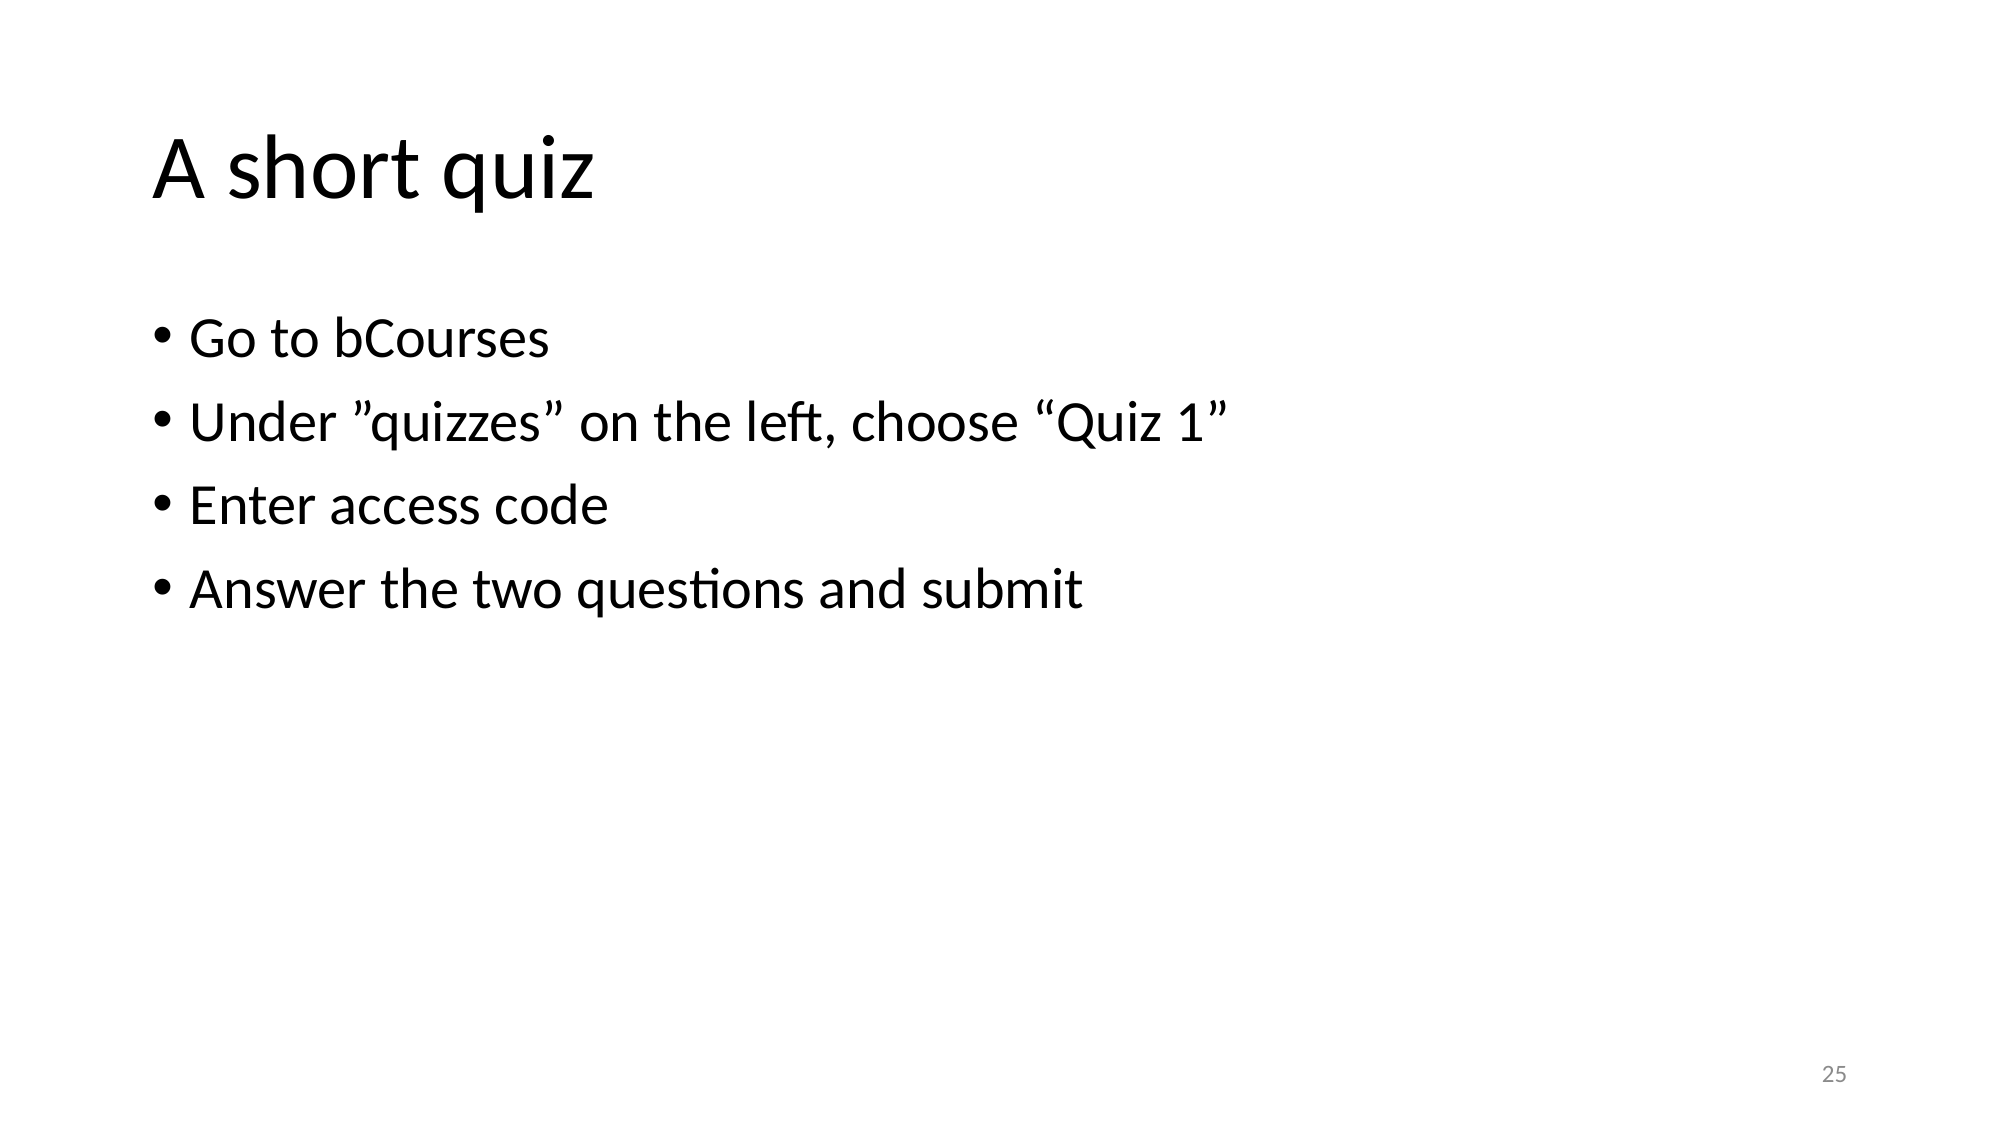

# A short quiz
Go to bCourses
Under ”quizzes” on the left, choose “Quiz 1”
Enter access code
Answer the two questions and submit
25